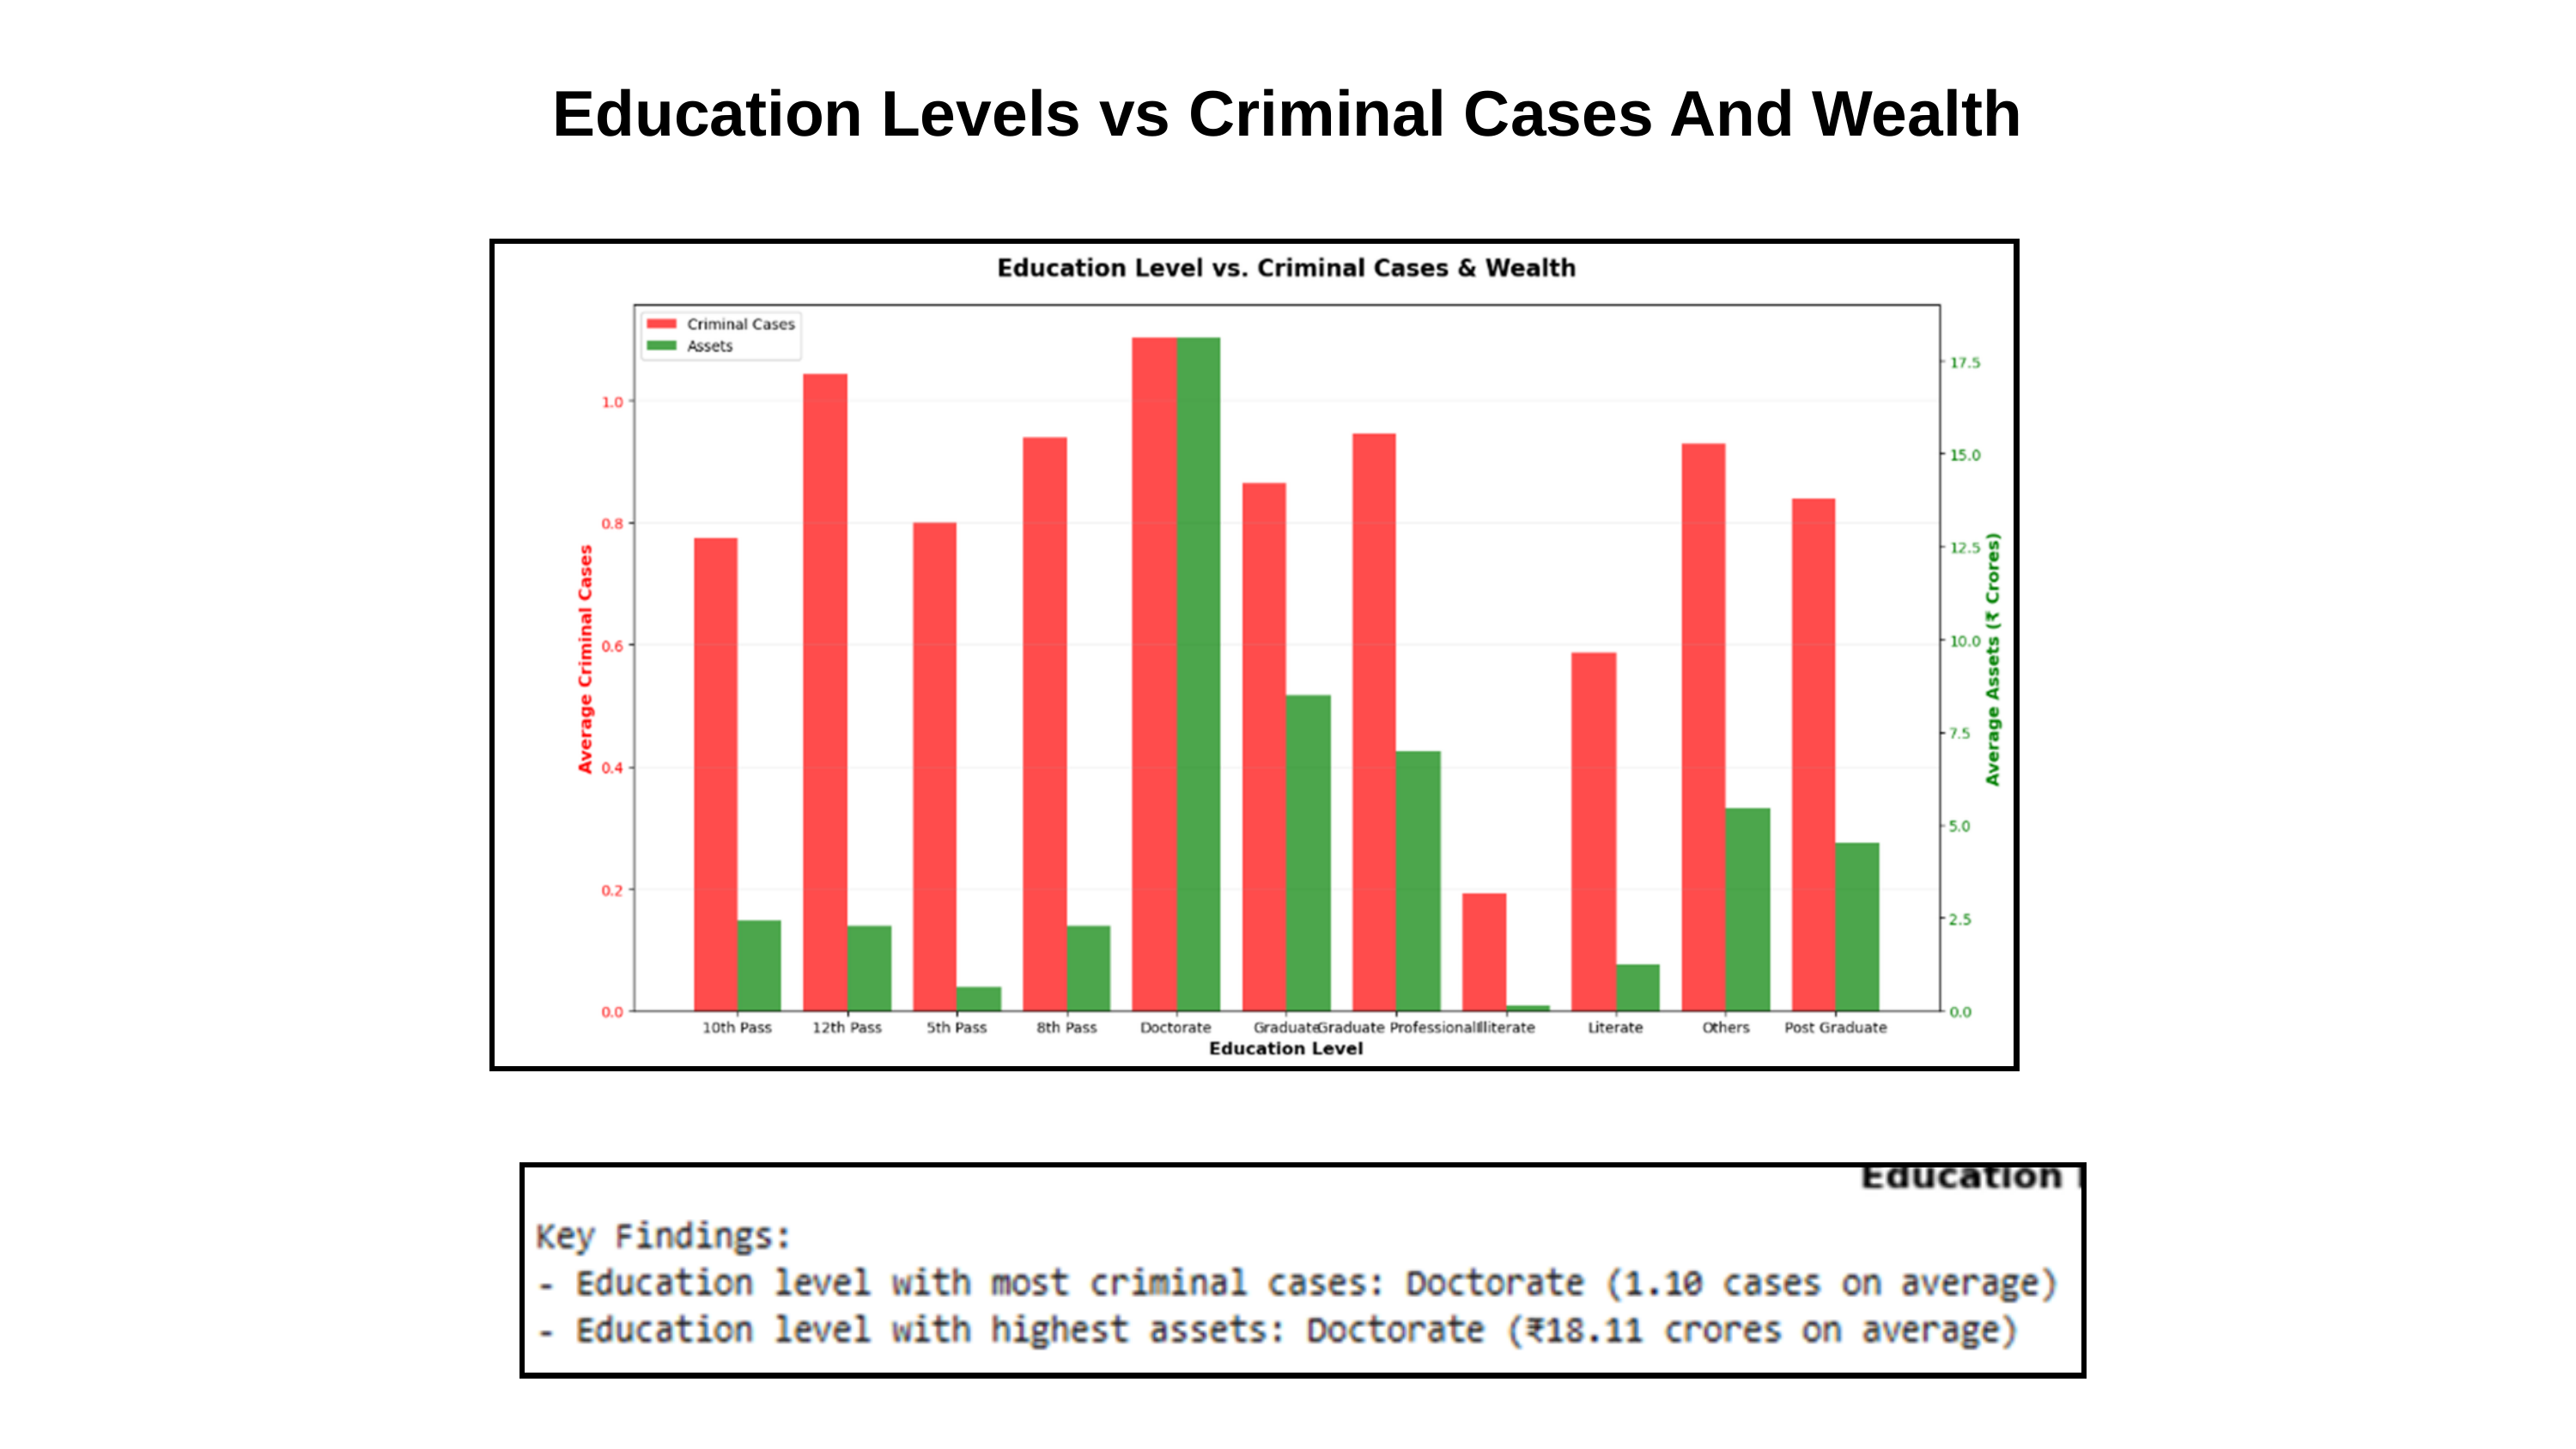

Education Levels vs Criminal Cases And Wealth